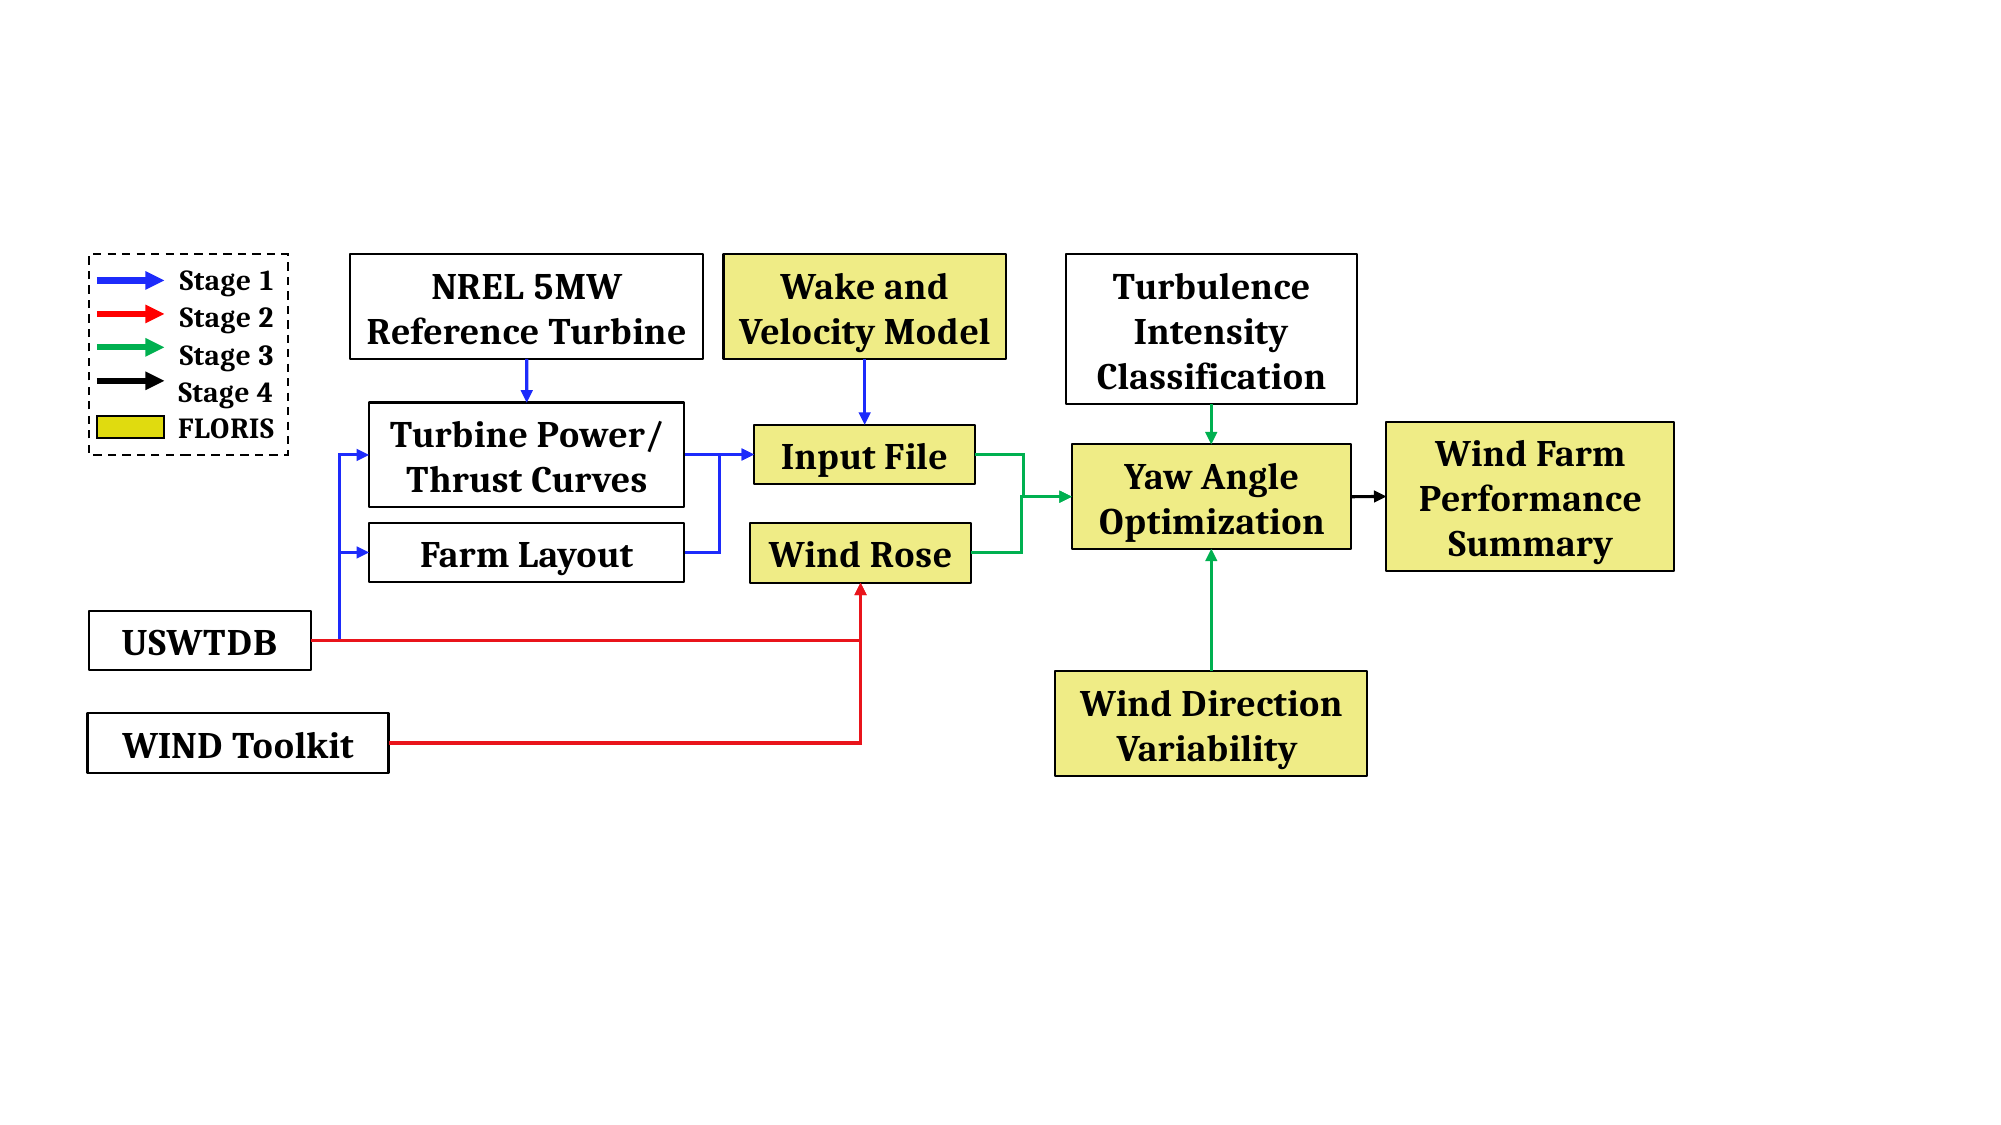

NREL 5MW Reference Turbine
Wake and Velocity Model
Turbulence Intensity Classification
Stage 1
Stage 2
Stage 3
Stage 4
FLORIS
Turbine Power/ Thrust Curves

Wind Farm Performance Summary
Input File
Yaw Angle Optimization
Farm Layout
Wind Rose
USWTDB
Wind Direction Variability
WIND Toolkit